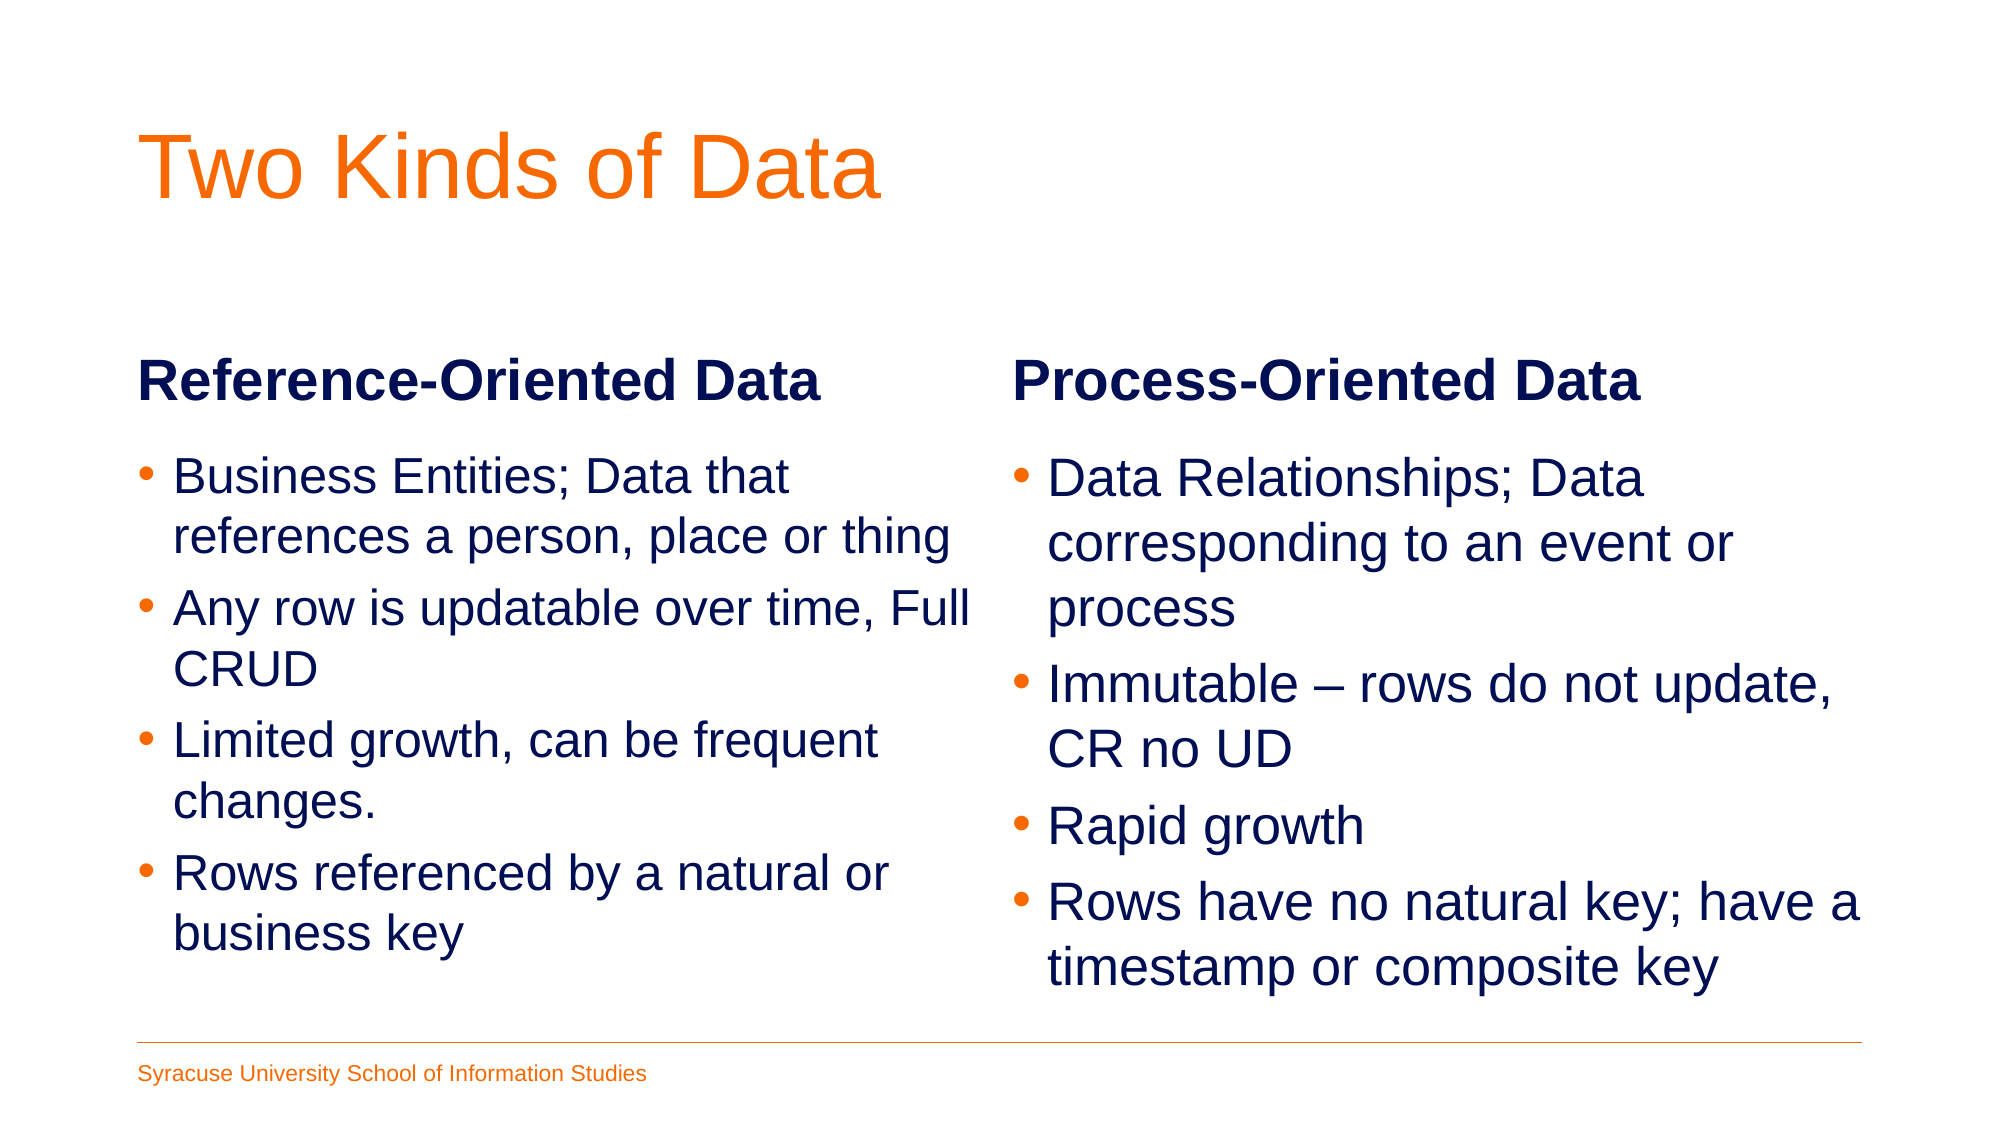

# Two Kinds of Data
Reference-Oriented Data
Process-Oriented Data
Business Entities; Data that references a person, place or thing
Any row is updatable over time, Full CRUD
Limited growth, can be frequent changes.
Rows referenced by a natural or business key

Data Relationships; Data corresponding to an event or process
Immutable – rows do not update, CR no UD
Rapid growth
Rows have no natural key; have a timestamp or composite key